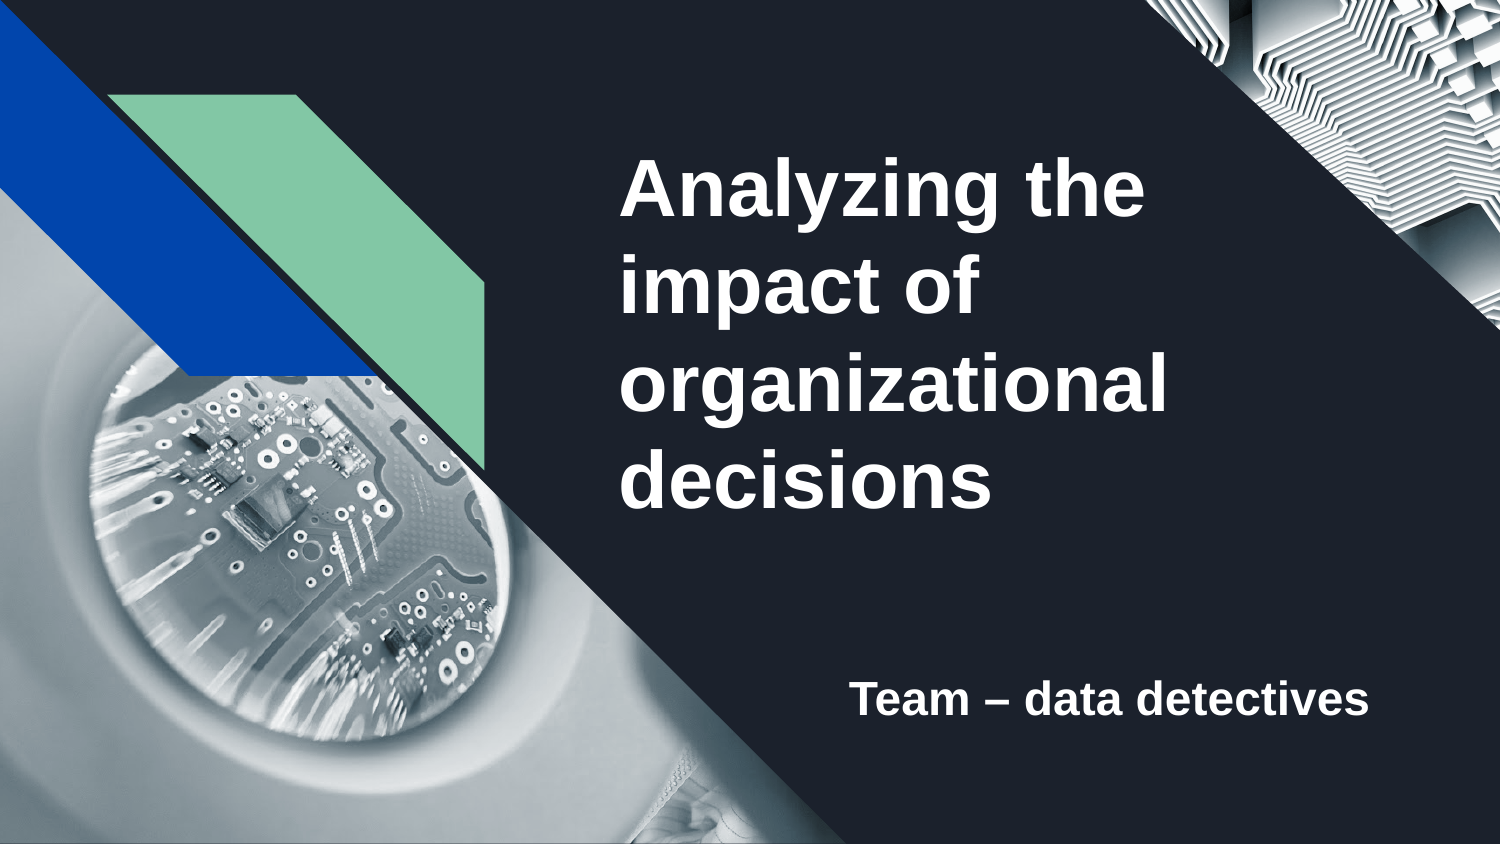

# Analyzing the impact of organizational decisions
Team – data detectives